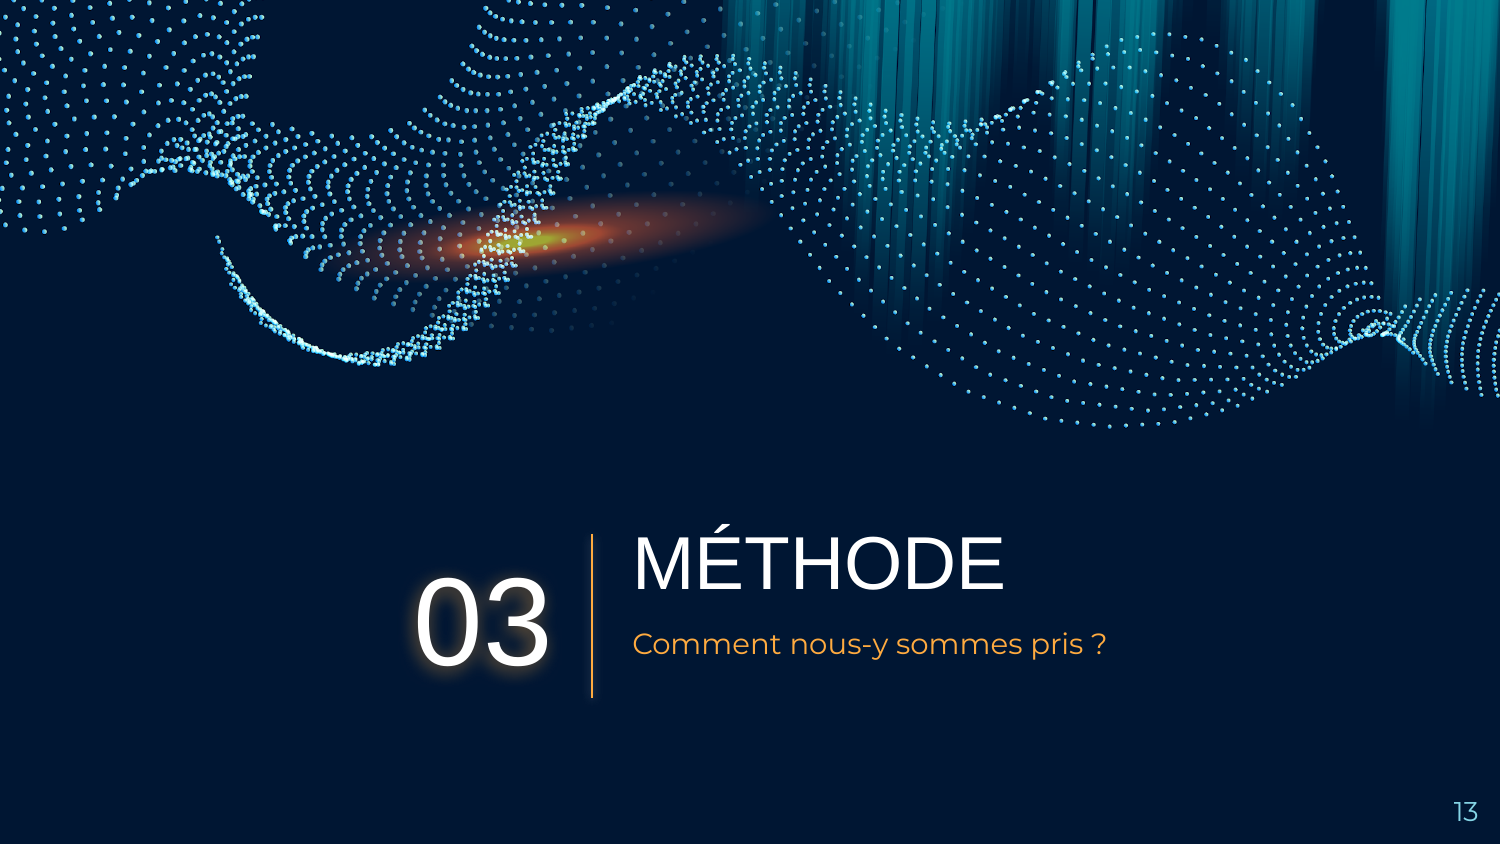

# MÉTHODE
03
Comment nous-y sommes pris ?
13